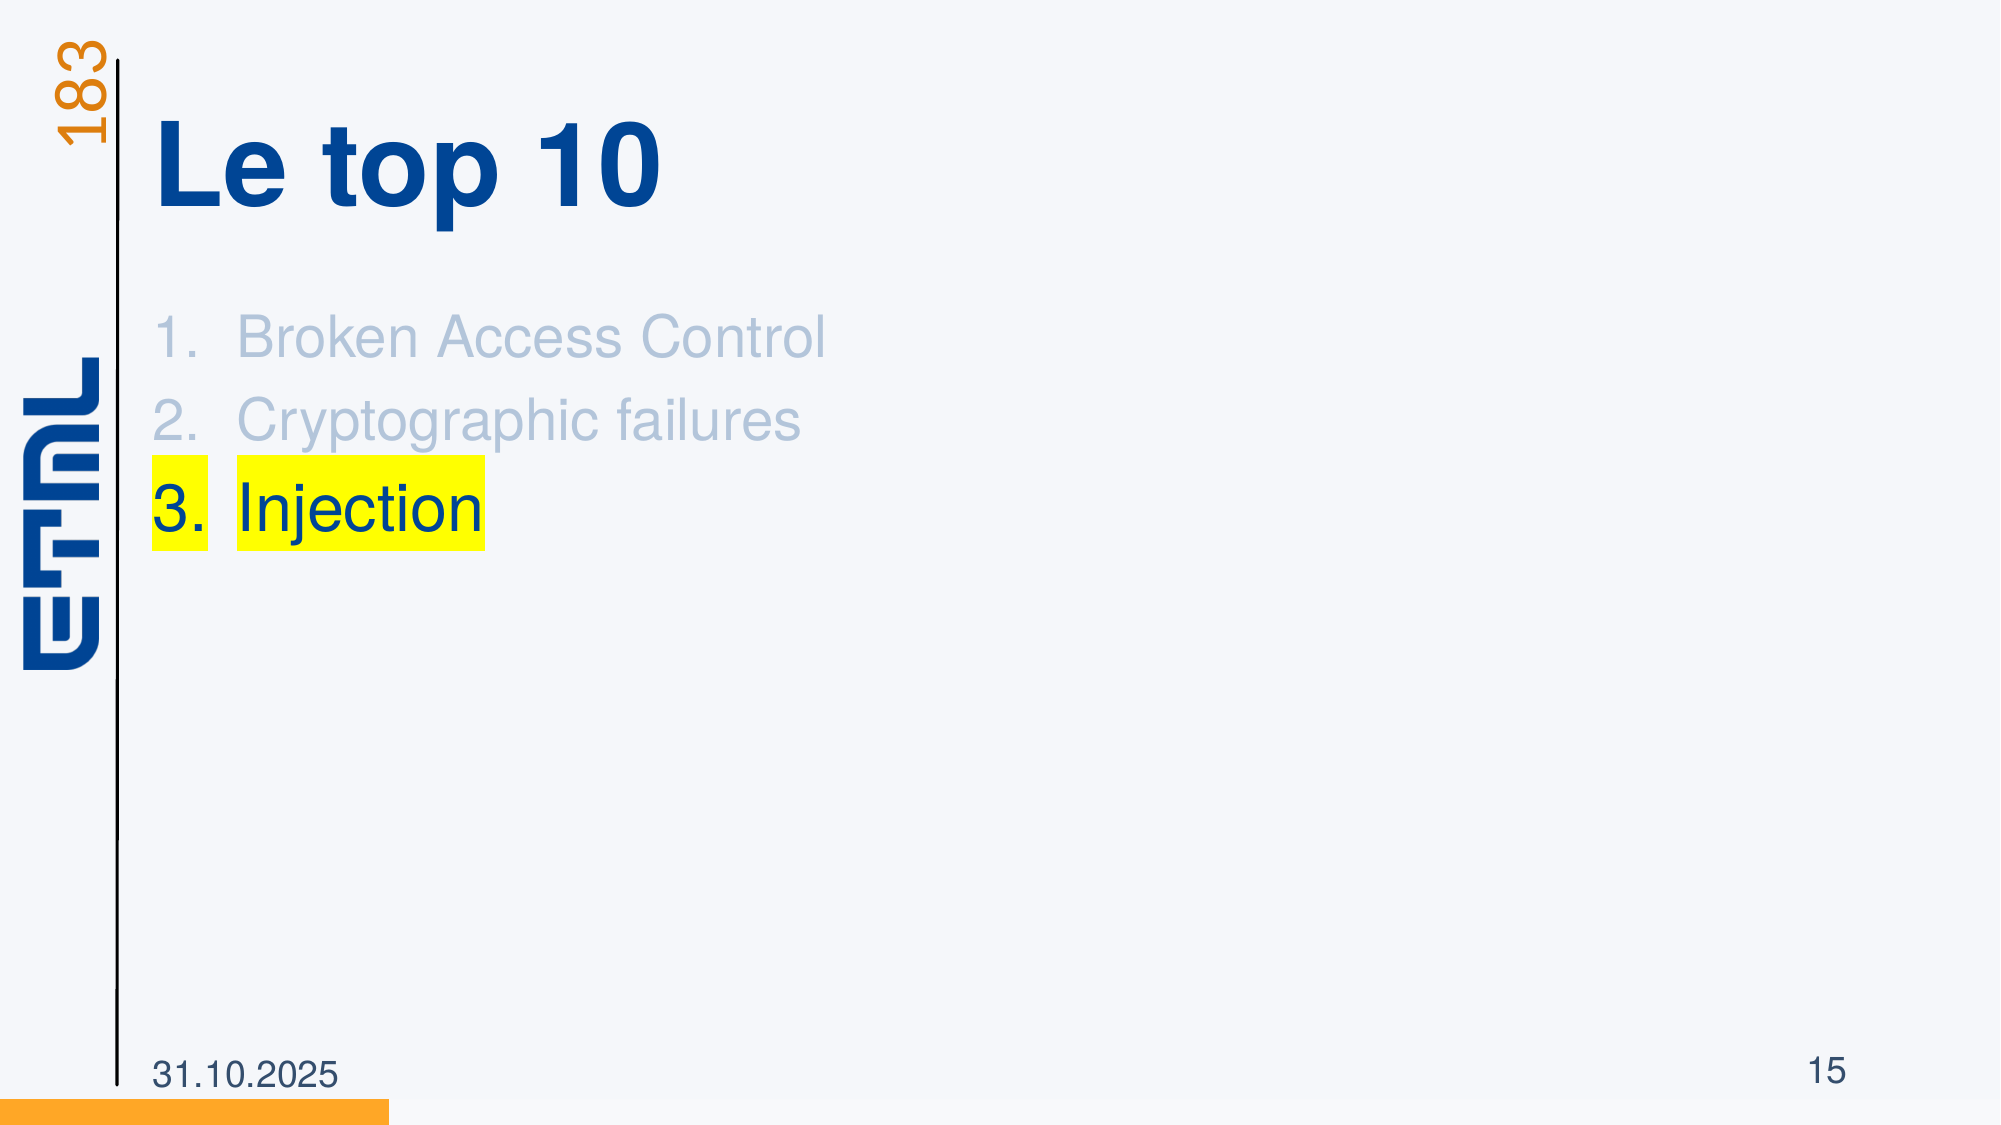

# Le top 10
Broken Access Control
Cryptographic failures
Injection
31.10.2025
15